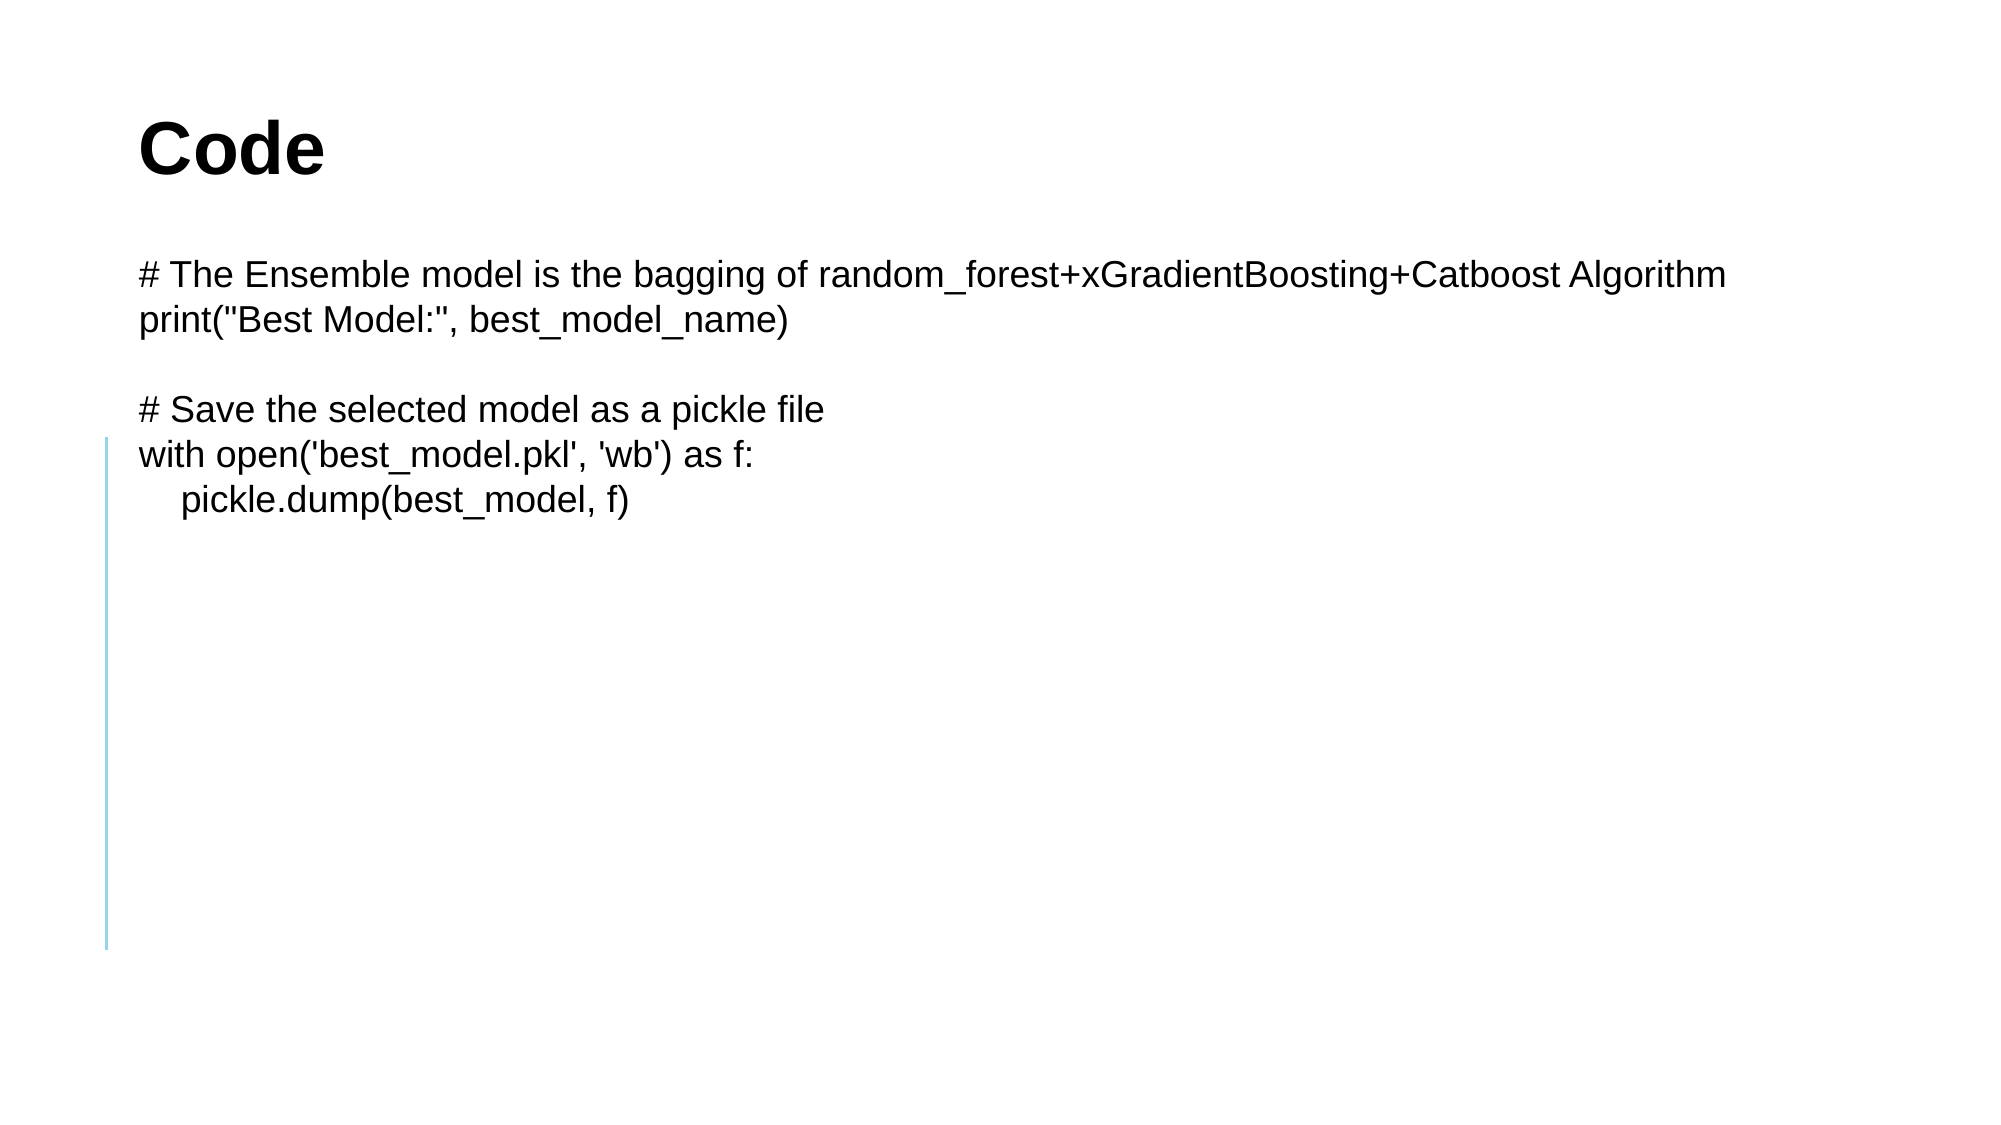

Code

# The Ensemble model is the bagging of random_forest+xGradientBoosting+Catboost Algorithm
print("Best Model:", best_model_name)

# Save the selected model as a pickle file
with open('best_model.pkl', 'wb') as f:
    pickle.dump(best_model, f)